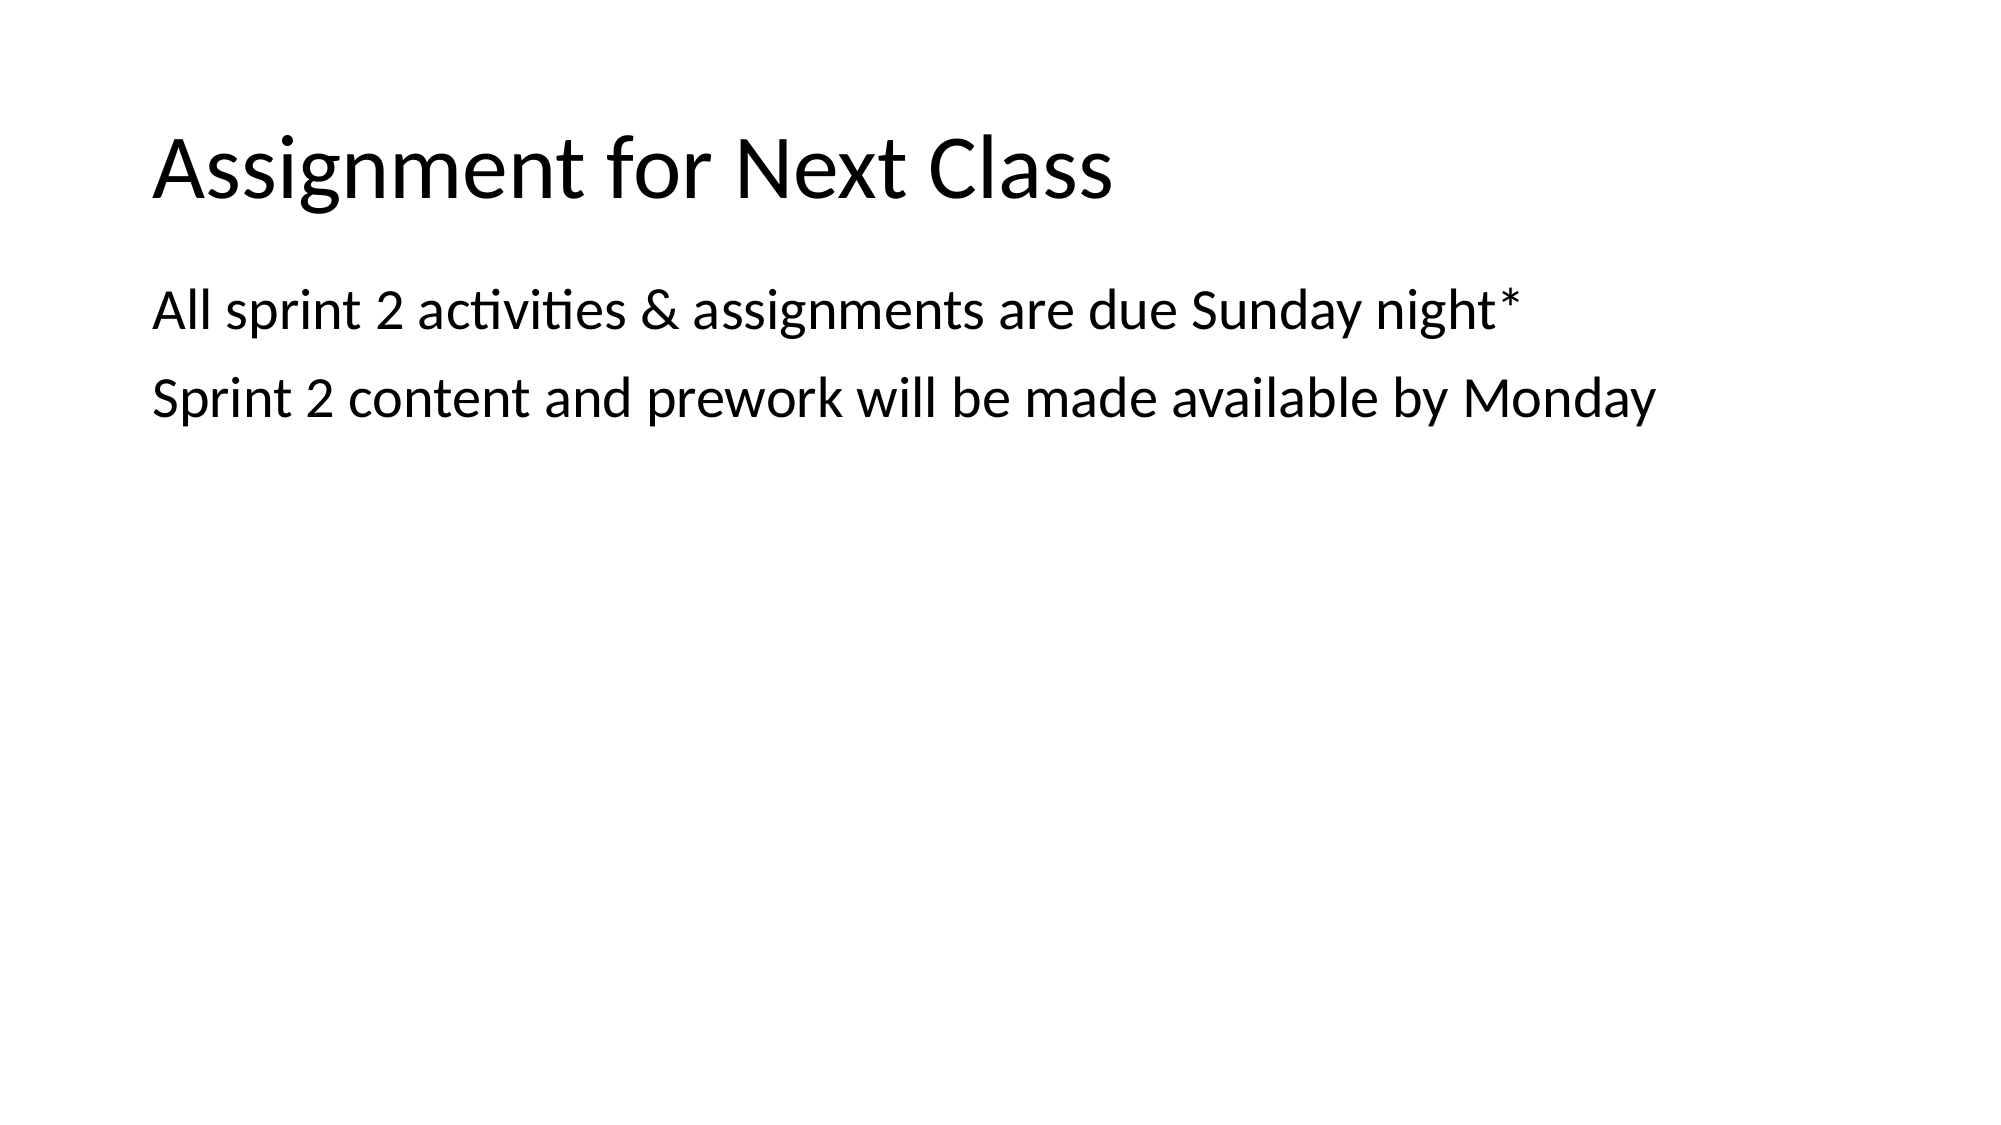

# Assignment for Next Class
All sprint 2 activities & assignments are due Sunday night*
Sprint 2 content and prework will be made available by Monday